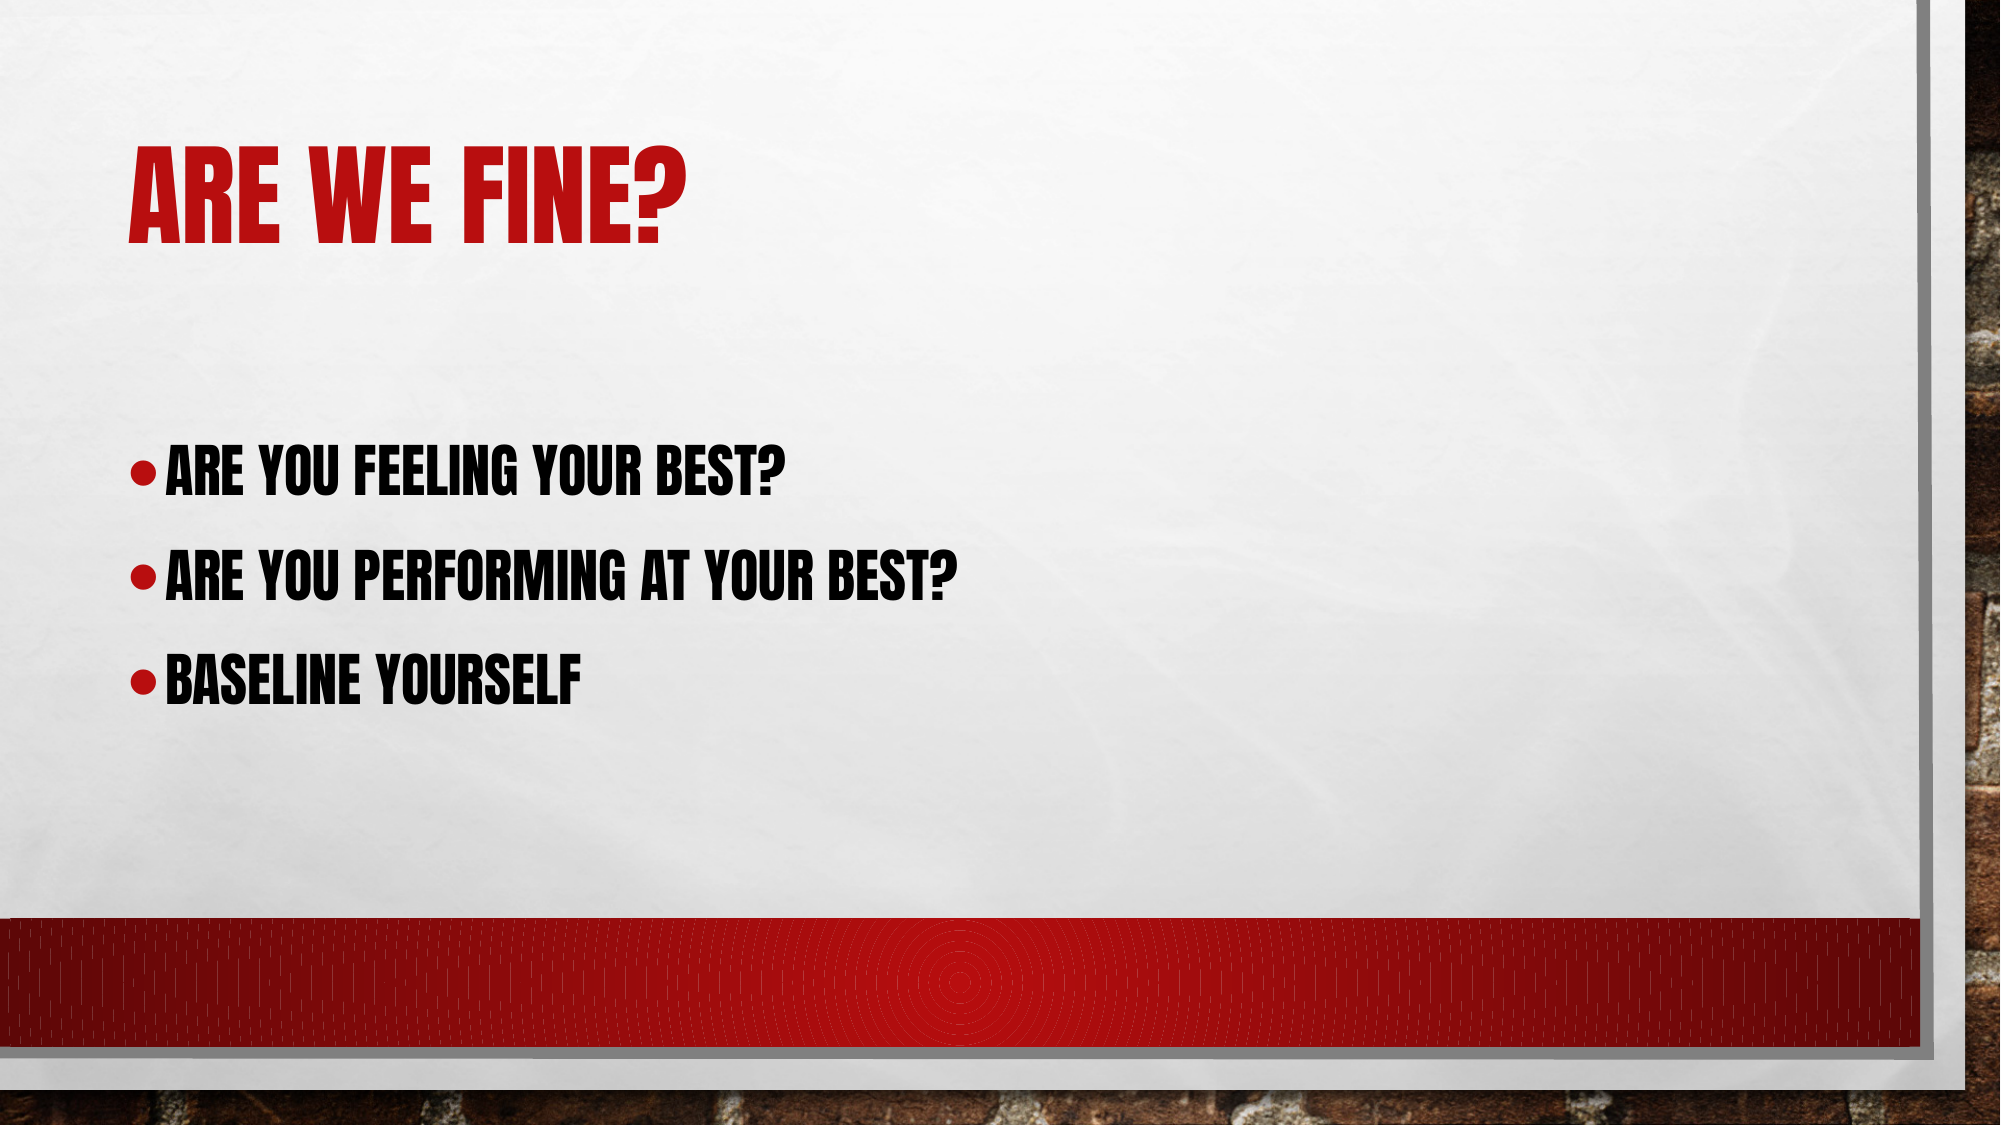

# Are we fine?
Are you feeling your best?
Are you performing at your best?
Baseline yourself